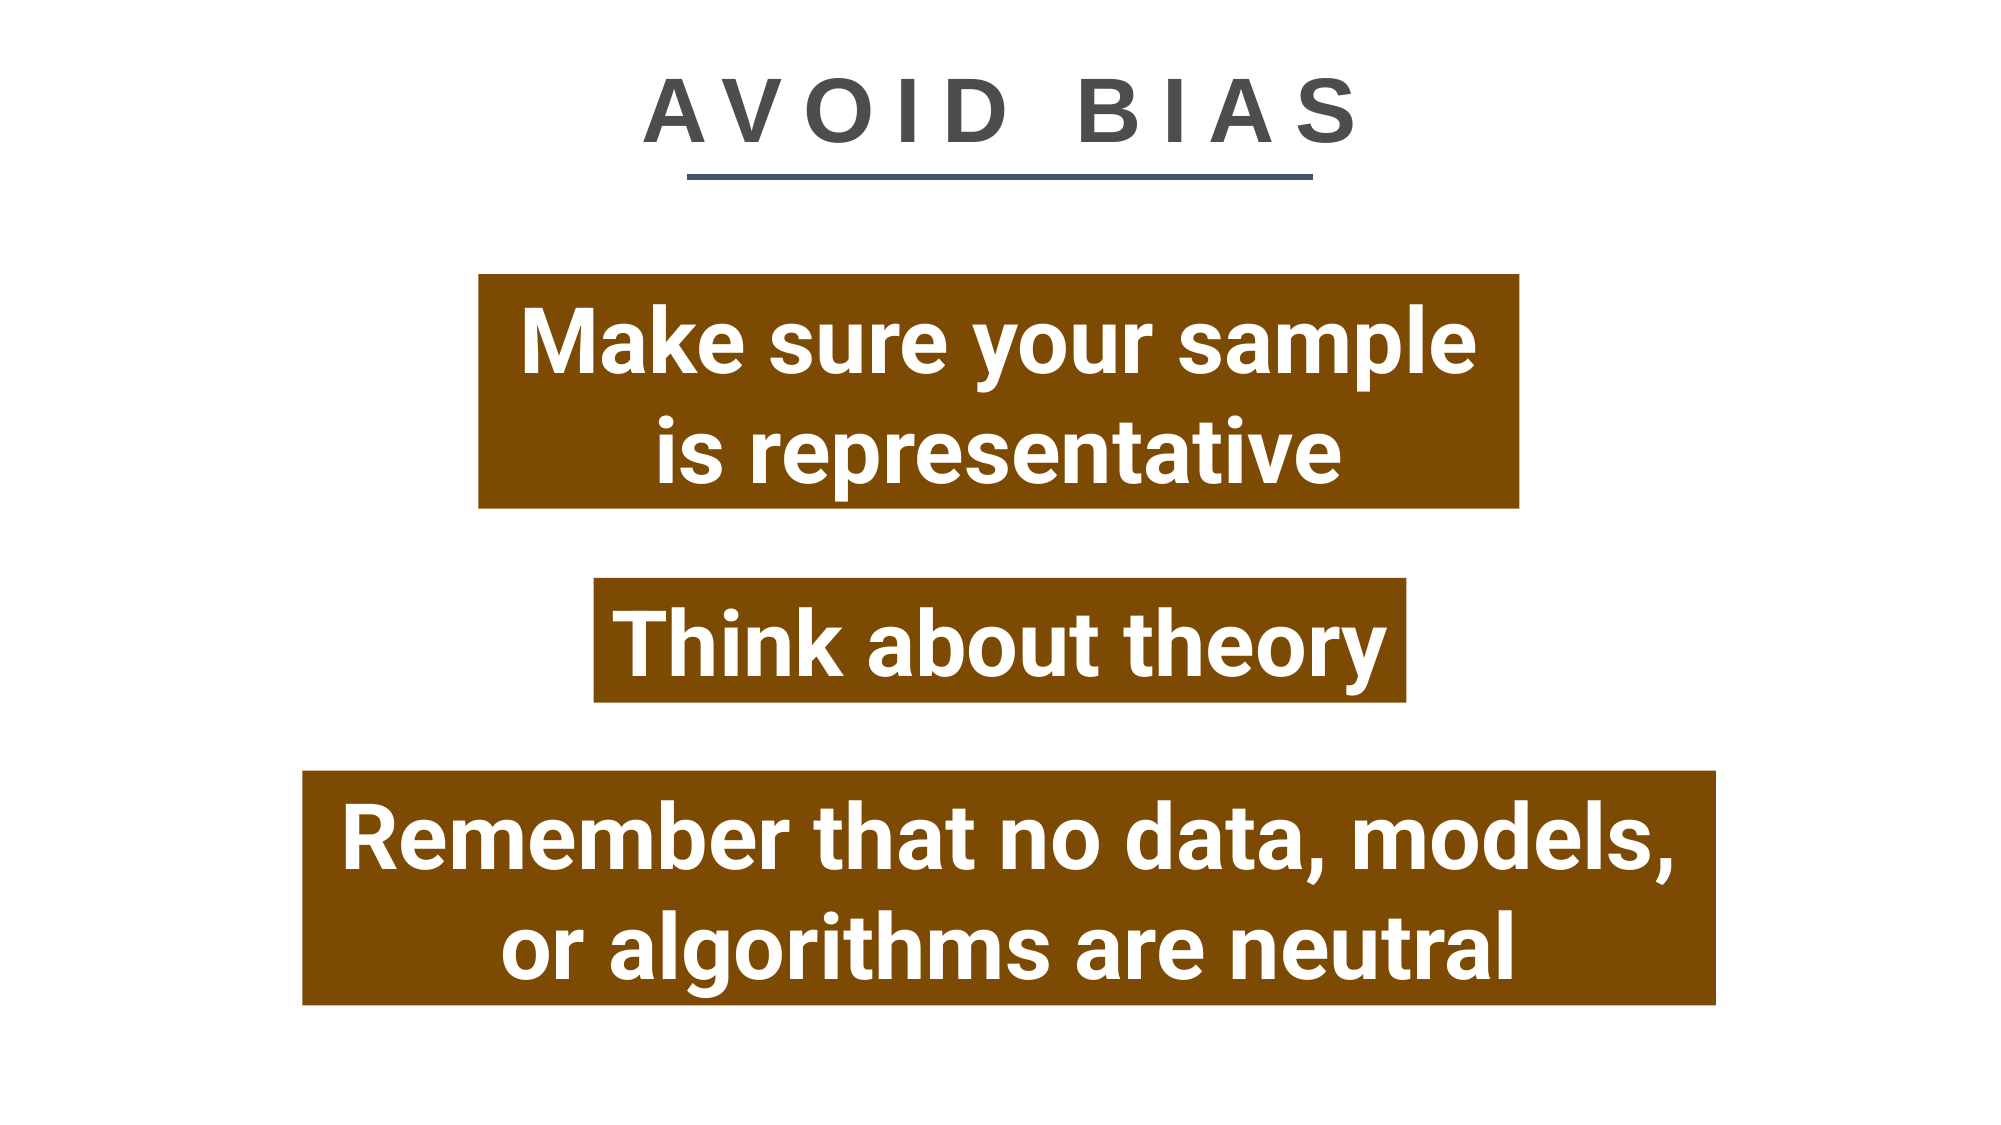

# AVOID BIAS
Make sure your sample is representative
Think about theory
Remember that no data, models, or algorithms are neutral